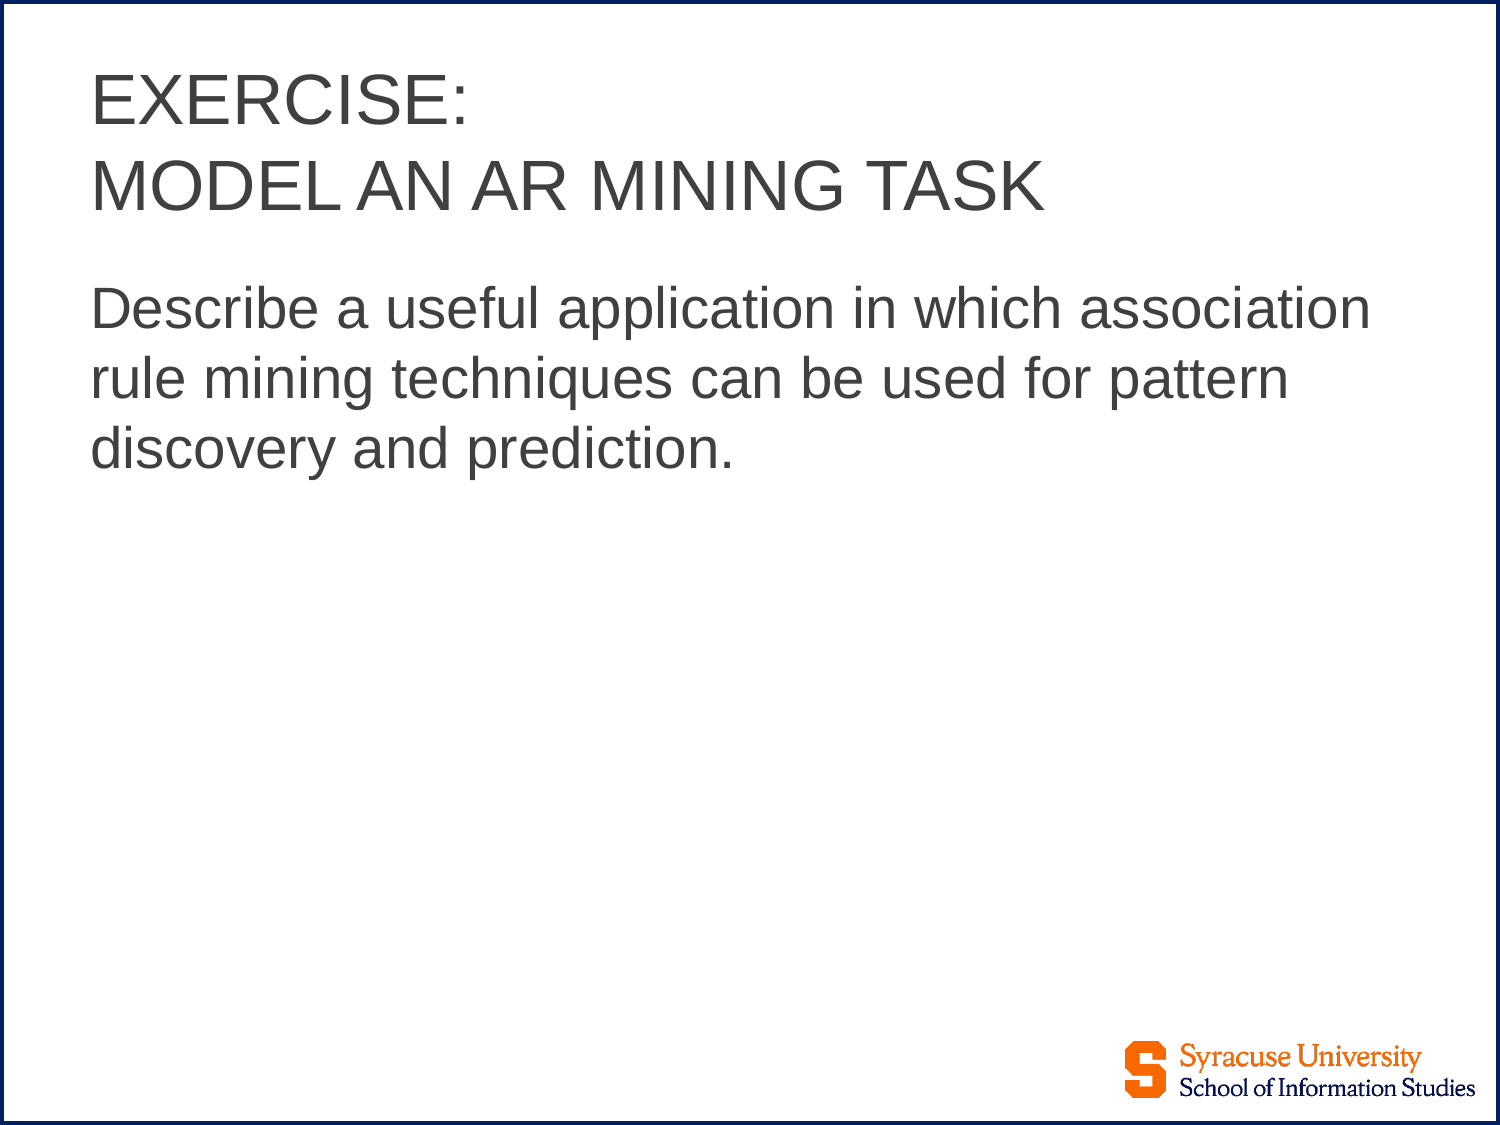

# EXERCISE: MODEL AN AR MINING TASK
Describe a useful application in which association rule mining techniques can be used for pattern discovery and prediction.